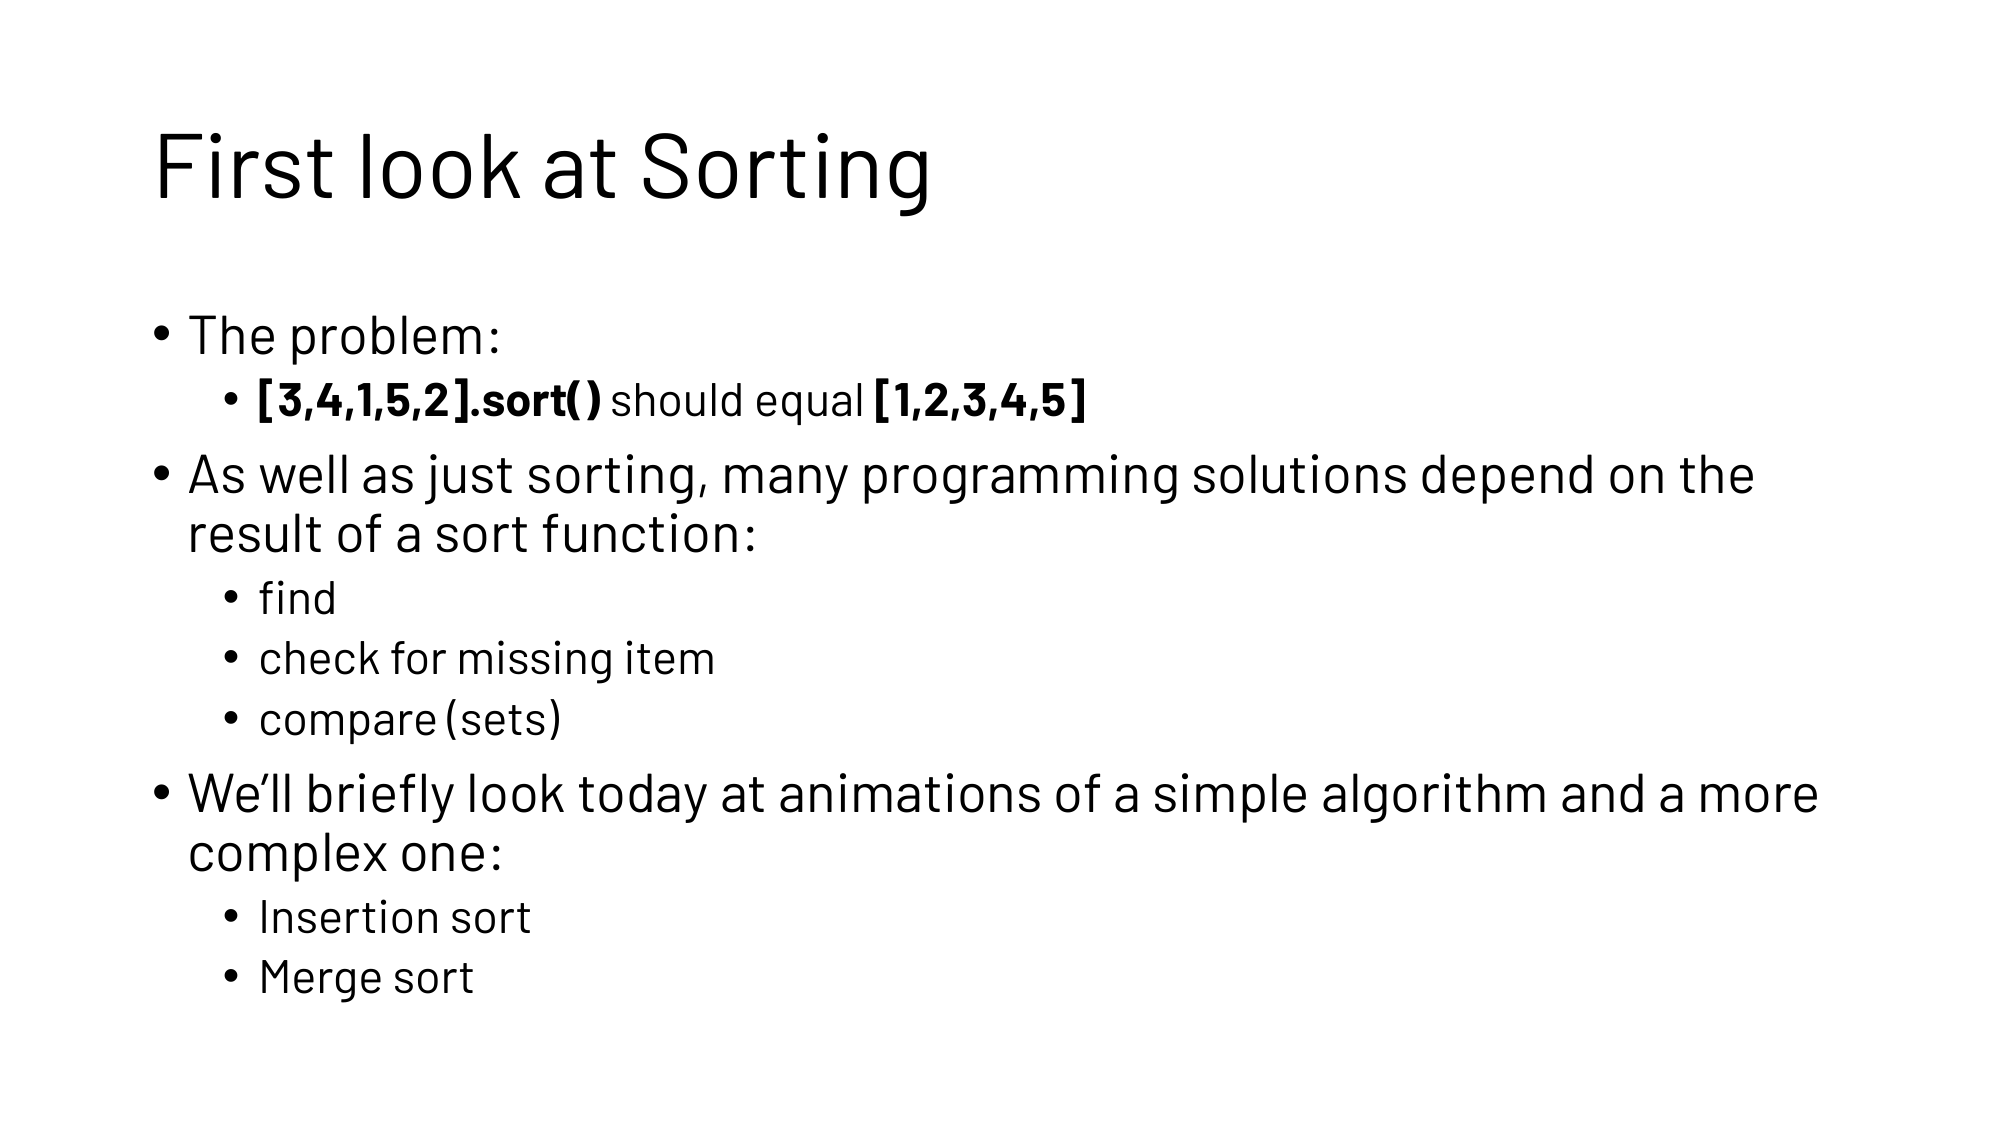

# First look at Sorting
The problem:
[3,4,1,5,2].sort() should equal [1,2,3,4,5]
As well as just sorting, many programming solutions depend on the result of a sort function:
find
check for missing item
compare (sets)
We’ll briefly look today at animations of a simple algorithm and a more complex one:
Insertion sort
Merge sort